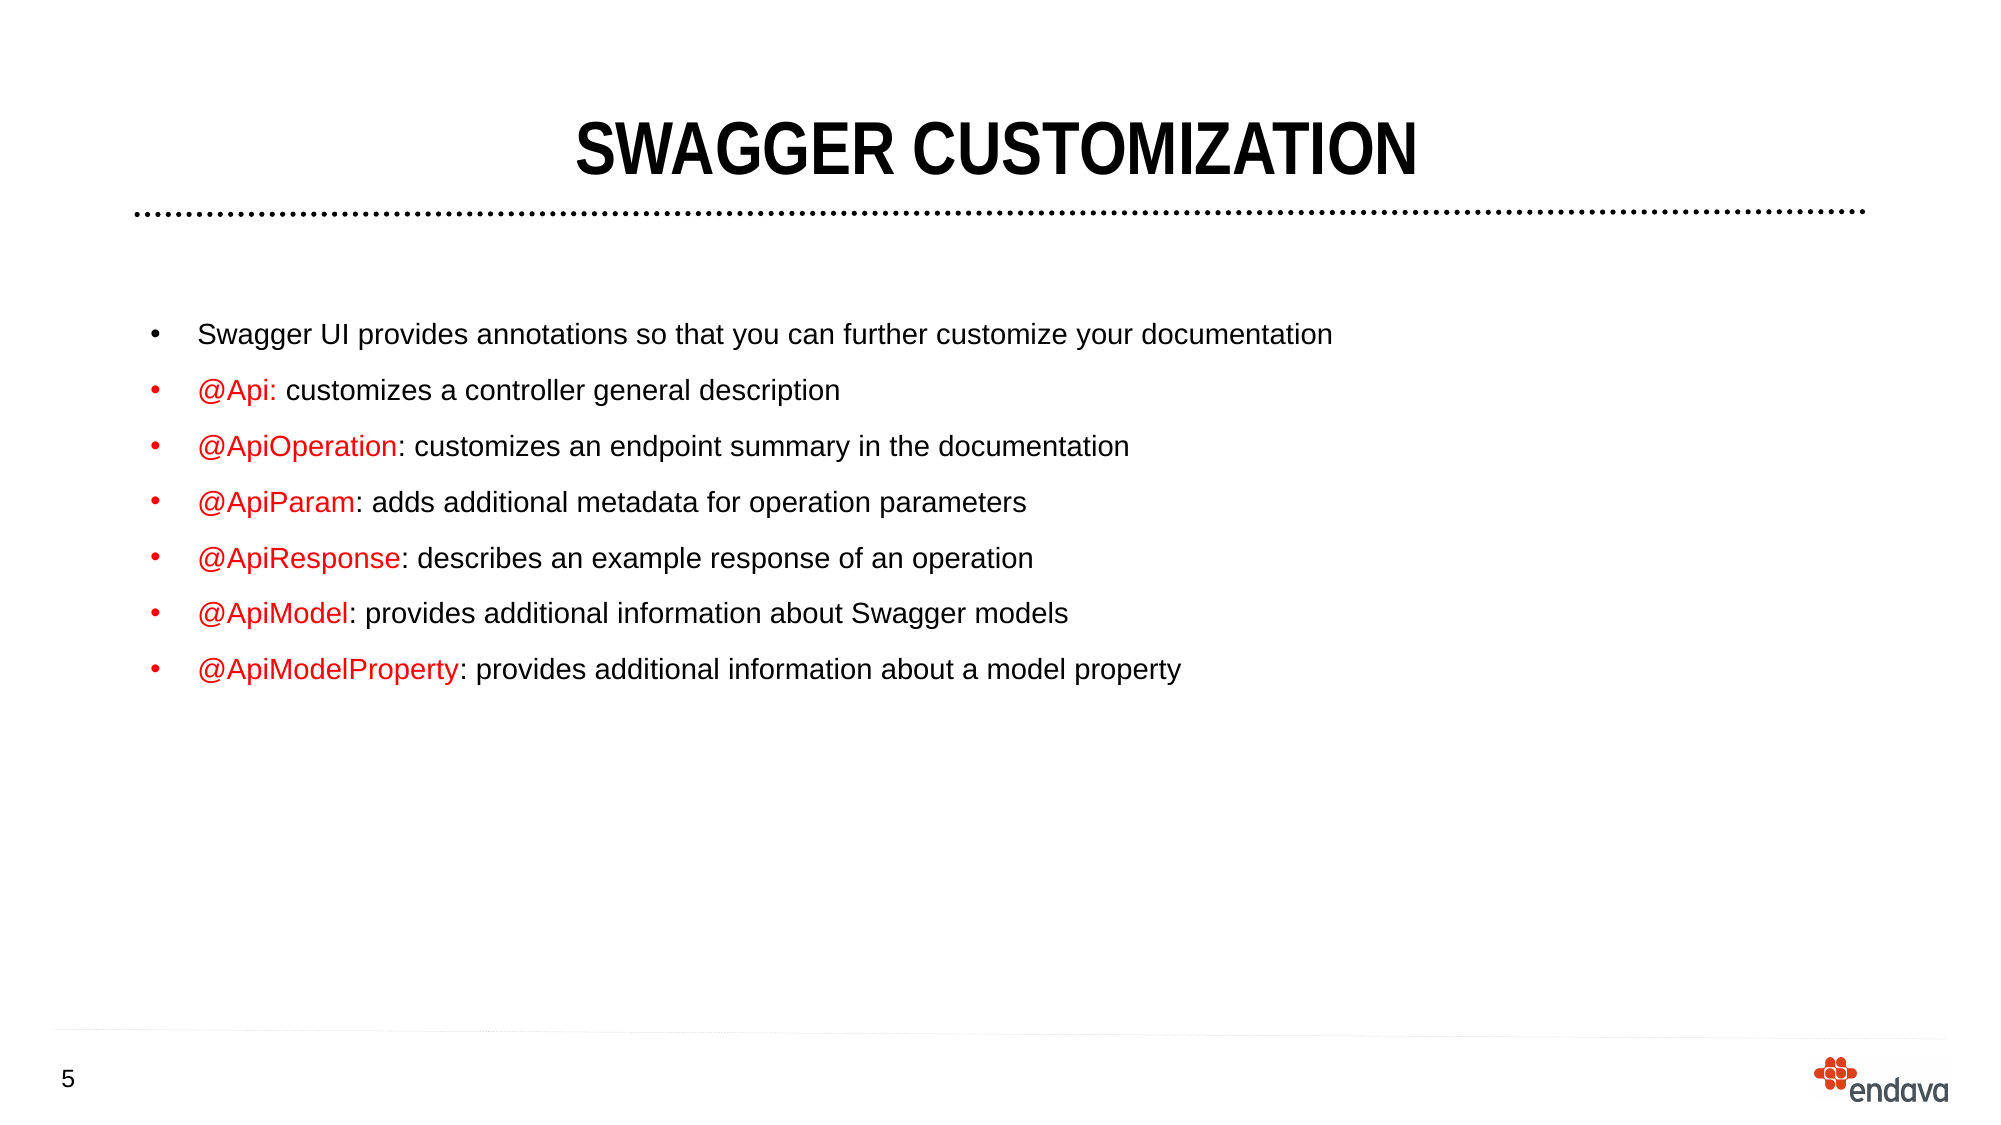

# Swagger customization

Swagger UI provides annotations so that you can further customize your documentation
@Api: customizes a controller general description
@ApiOperation: customizes an endpoint summary in the documentation
@ApiParam: adds additional metadata for operation parameters
@ApiResponse: describes an example response of an operation
@ApiModel: provides additional information about Swagger models
@ApiModelProperty: provides additional information about a model property